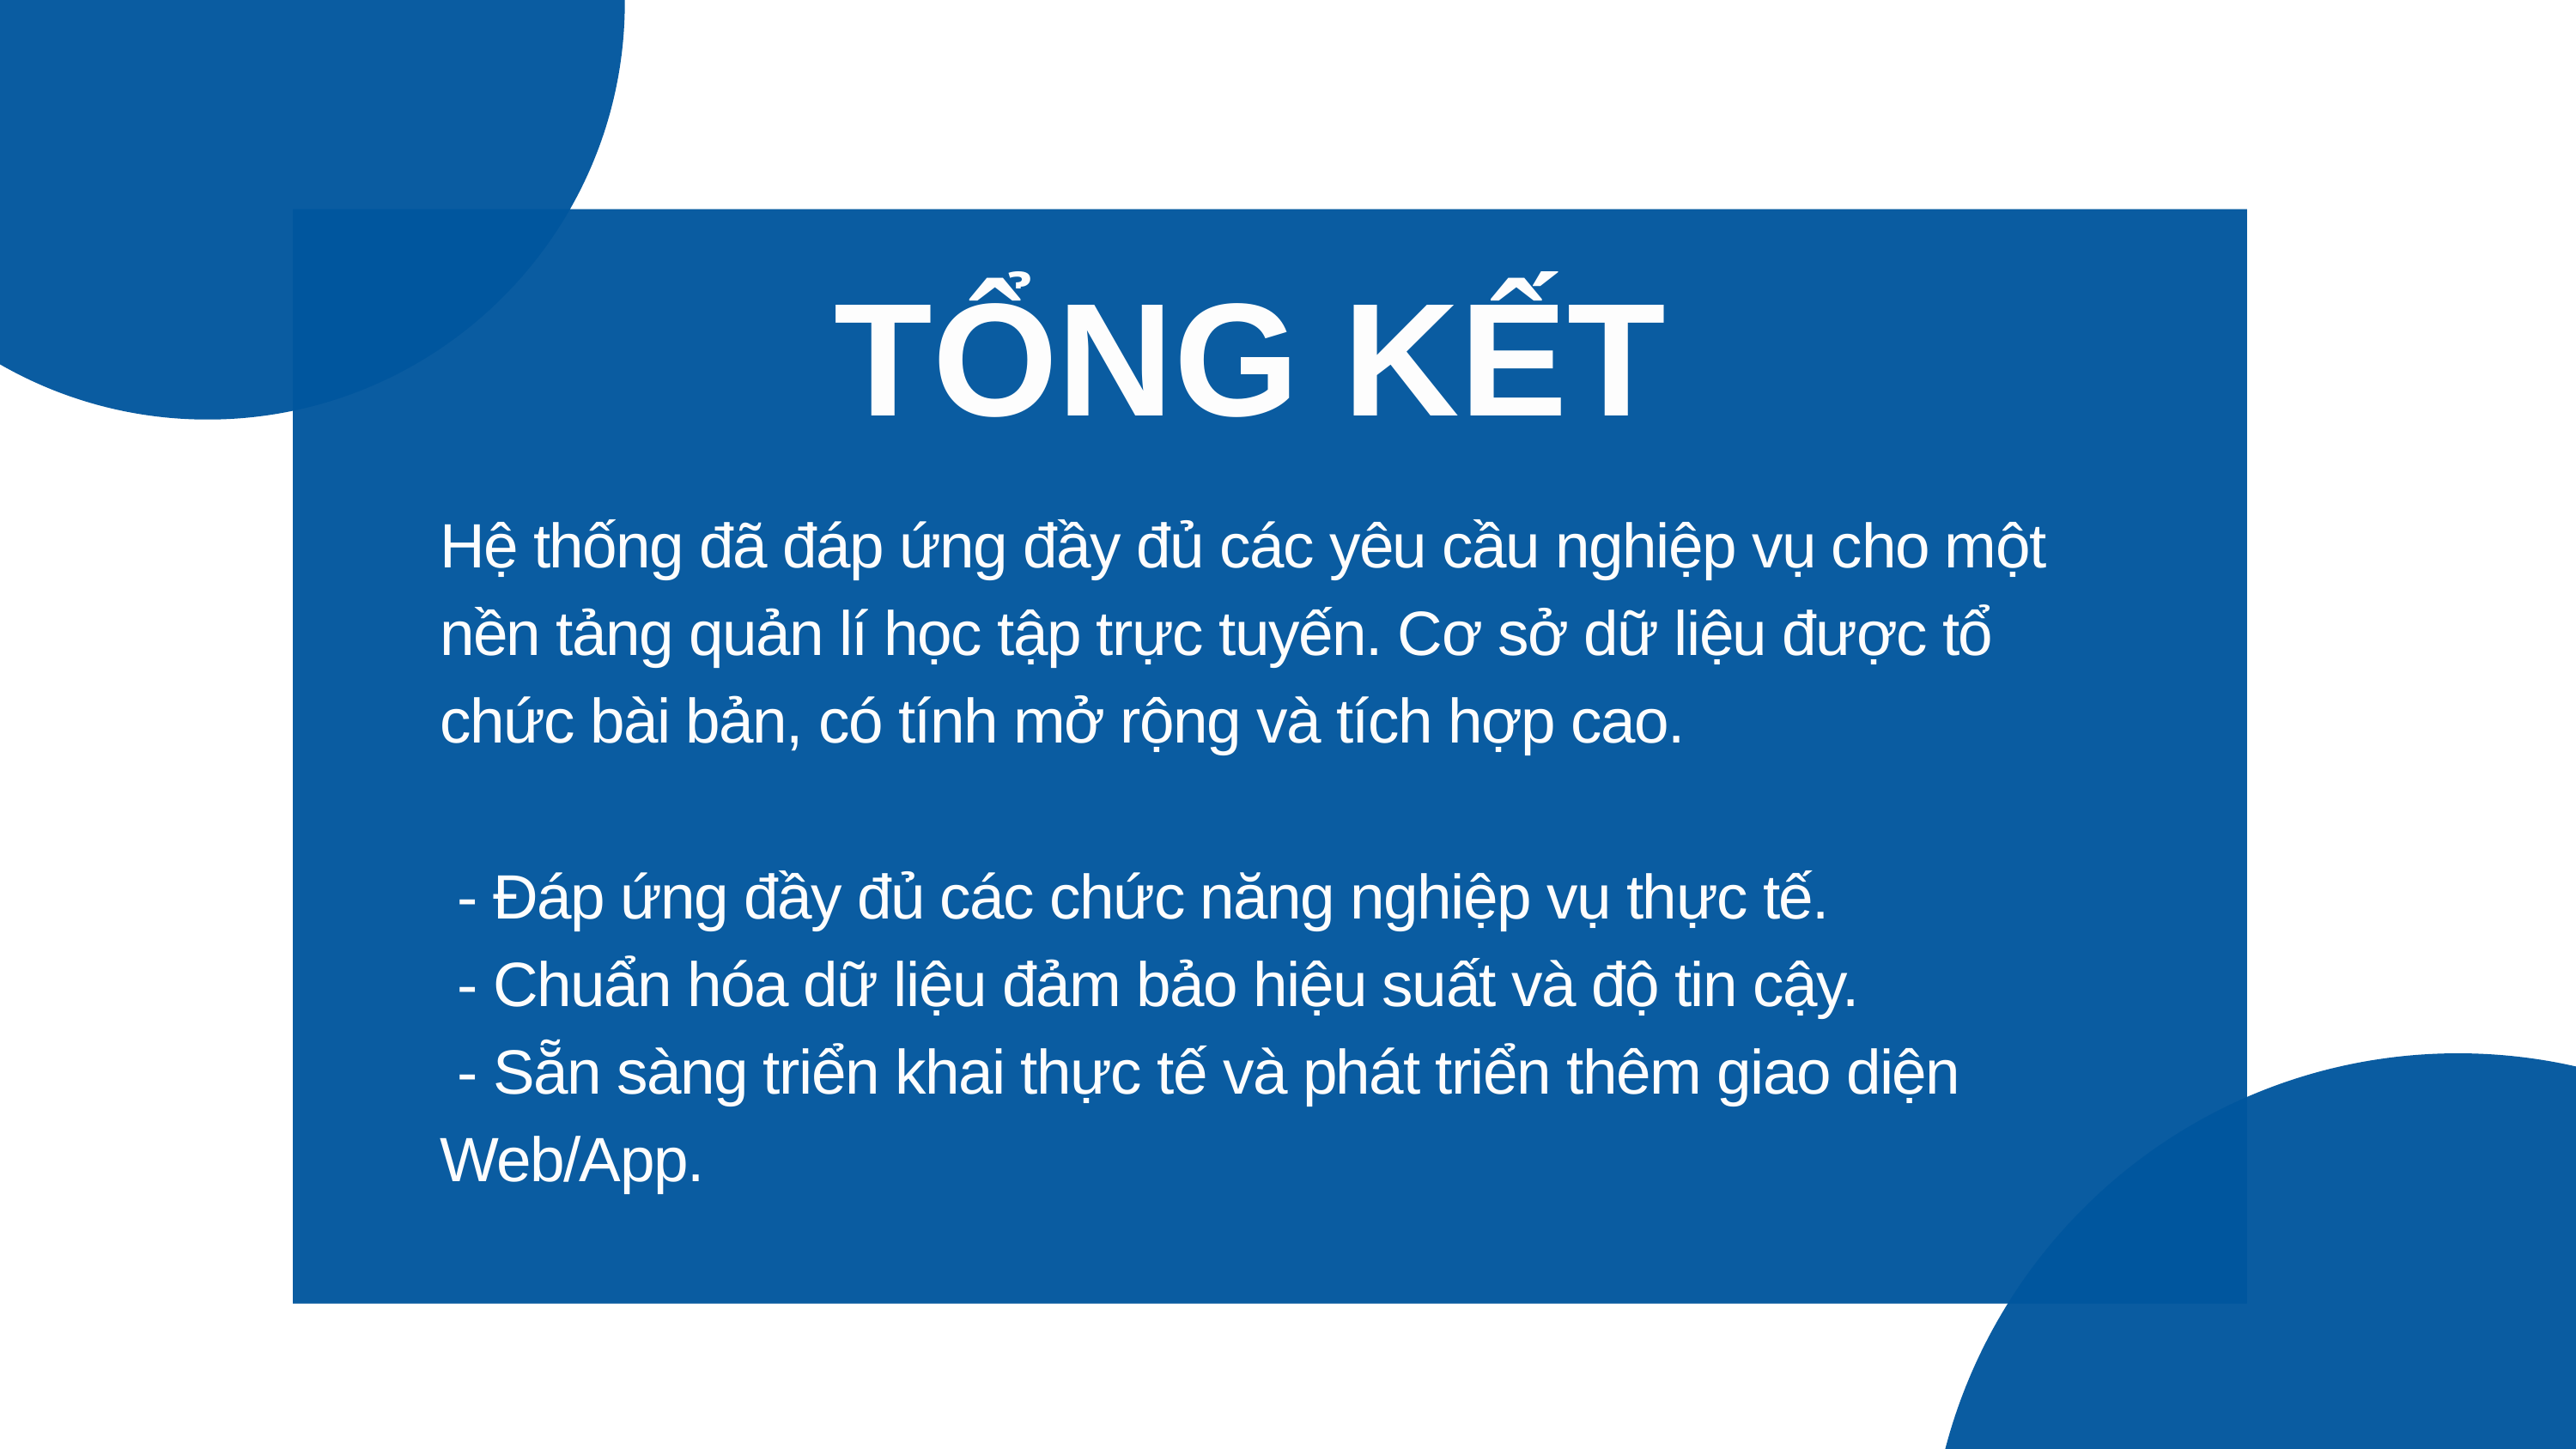

TỔNG KẾT
Hệ thống đã đáp ứng đầy đủ các yêu cầu nghiệp vụ cho một nền tảng quản lí học tập trực tuyến. Cơ sở dữ liệu được tổ chức bài bản, có tính mở rộng và tích hợp cao.

 - Đáp ứng đầy đủ các chức năng nghiệp vụ thực tế.
 - Chuẩn hóa dữ liệu đảm bảo hiệu suất và độ tin cậy.
 - Sẵn sàng triển khai thực tế và phát triển thêm giao diện Web/App.